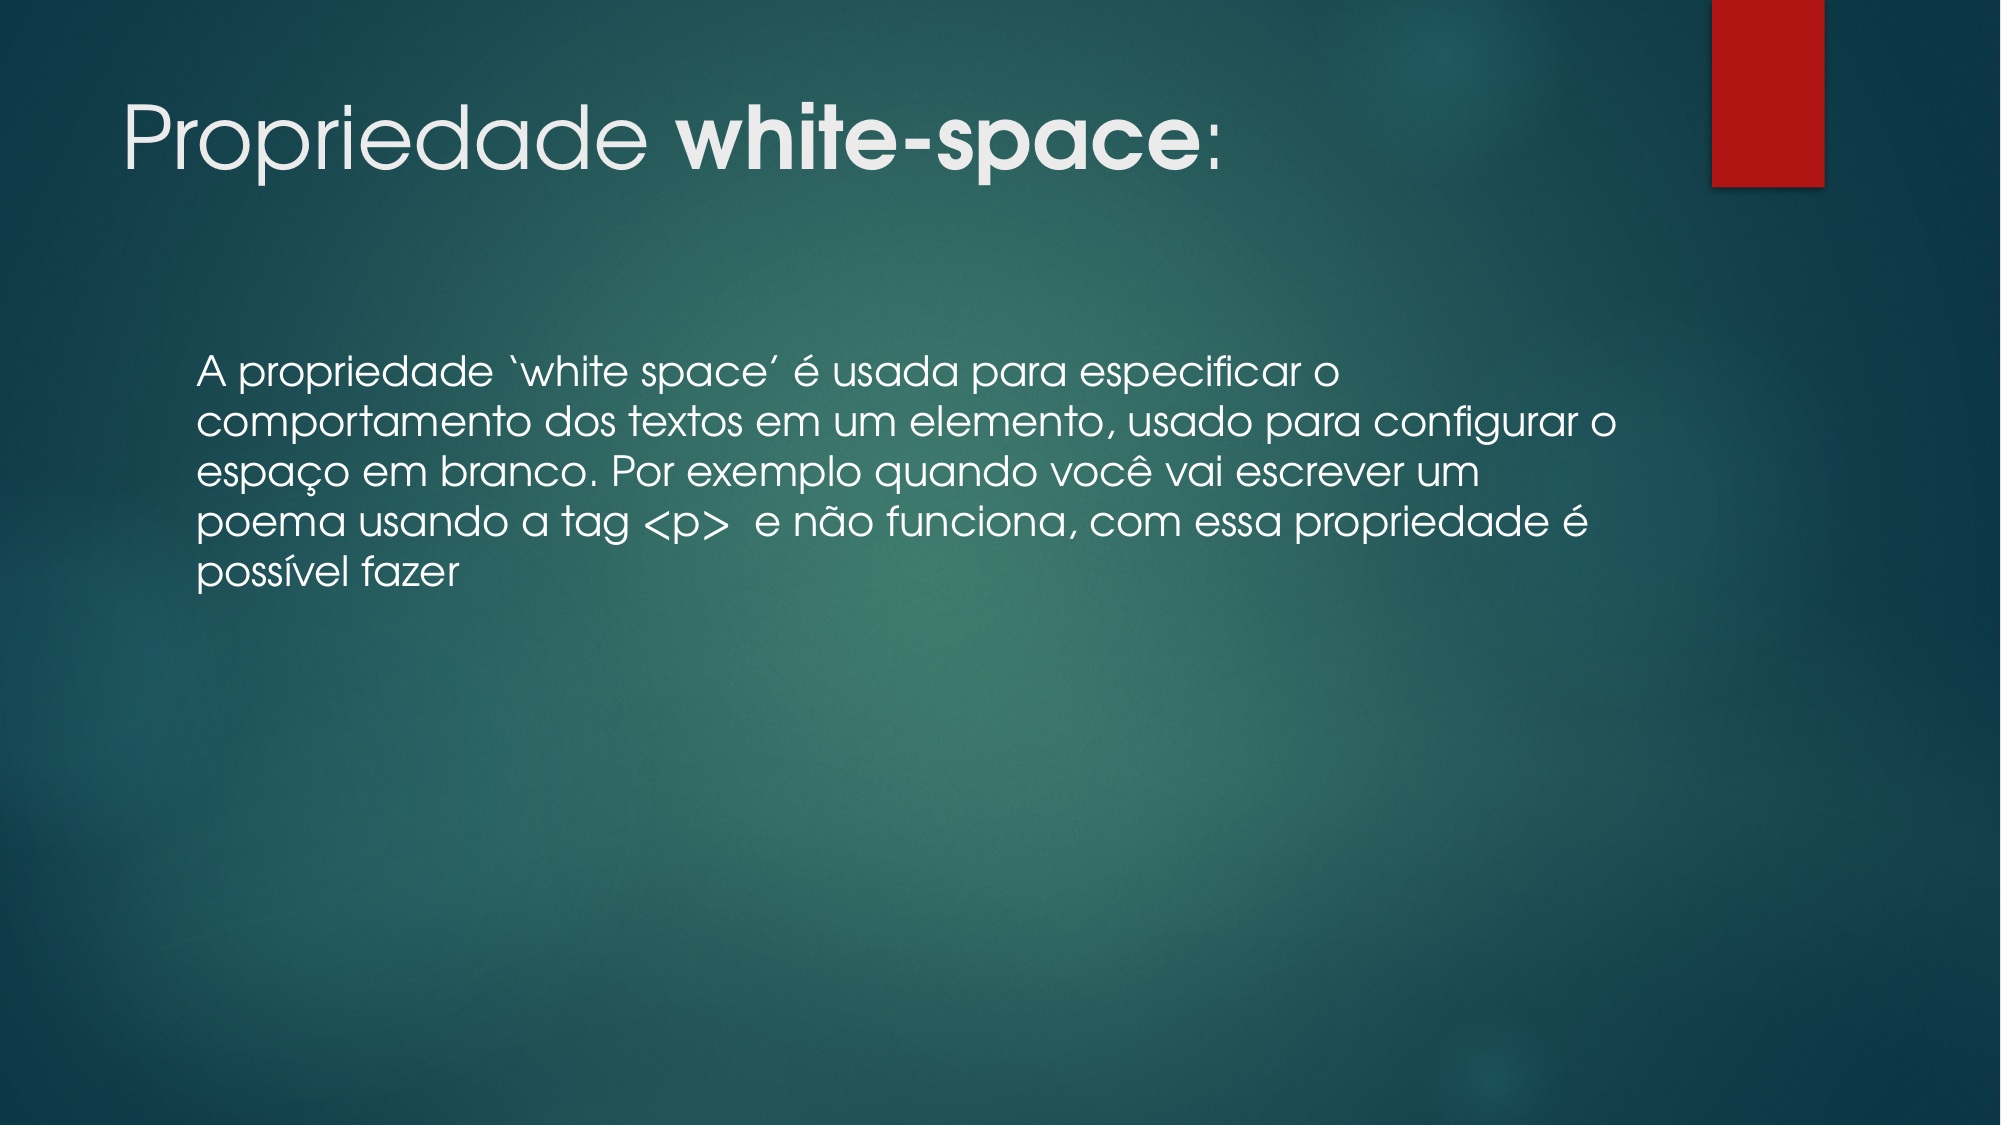

# Propriedade white-space:
A propriedade ‘white space’ é usada para especificar o comportamento dos textos em um elemento, usado para configurar o espaço em branco. Por exemplo quando você vai escrever um poema usando a tag <p>  e não funciona, com essa propriedade é possível fazer